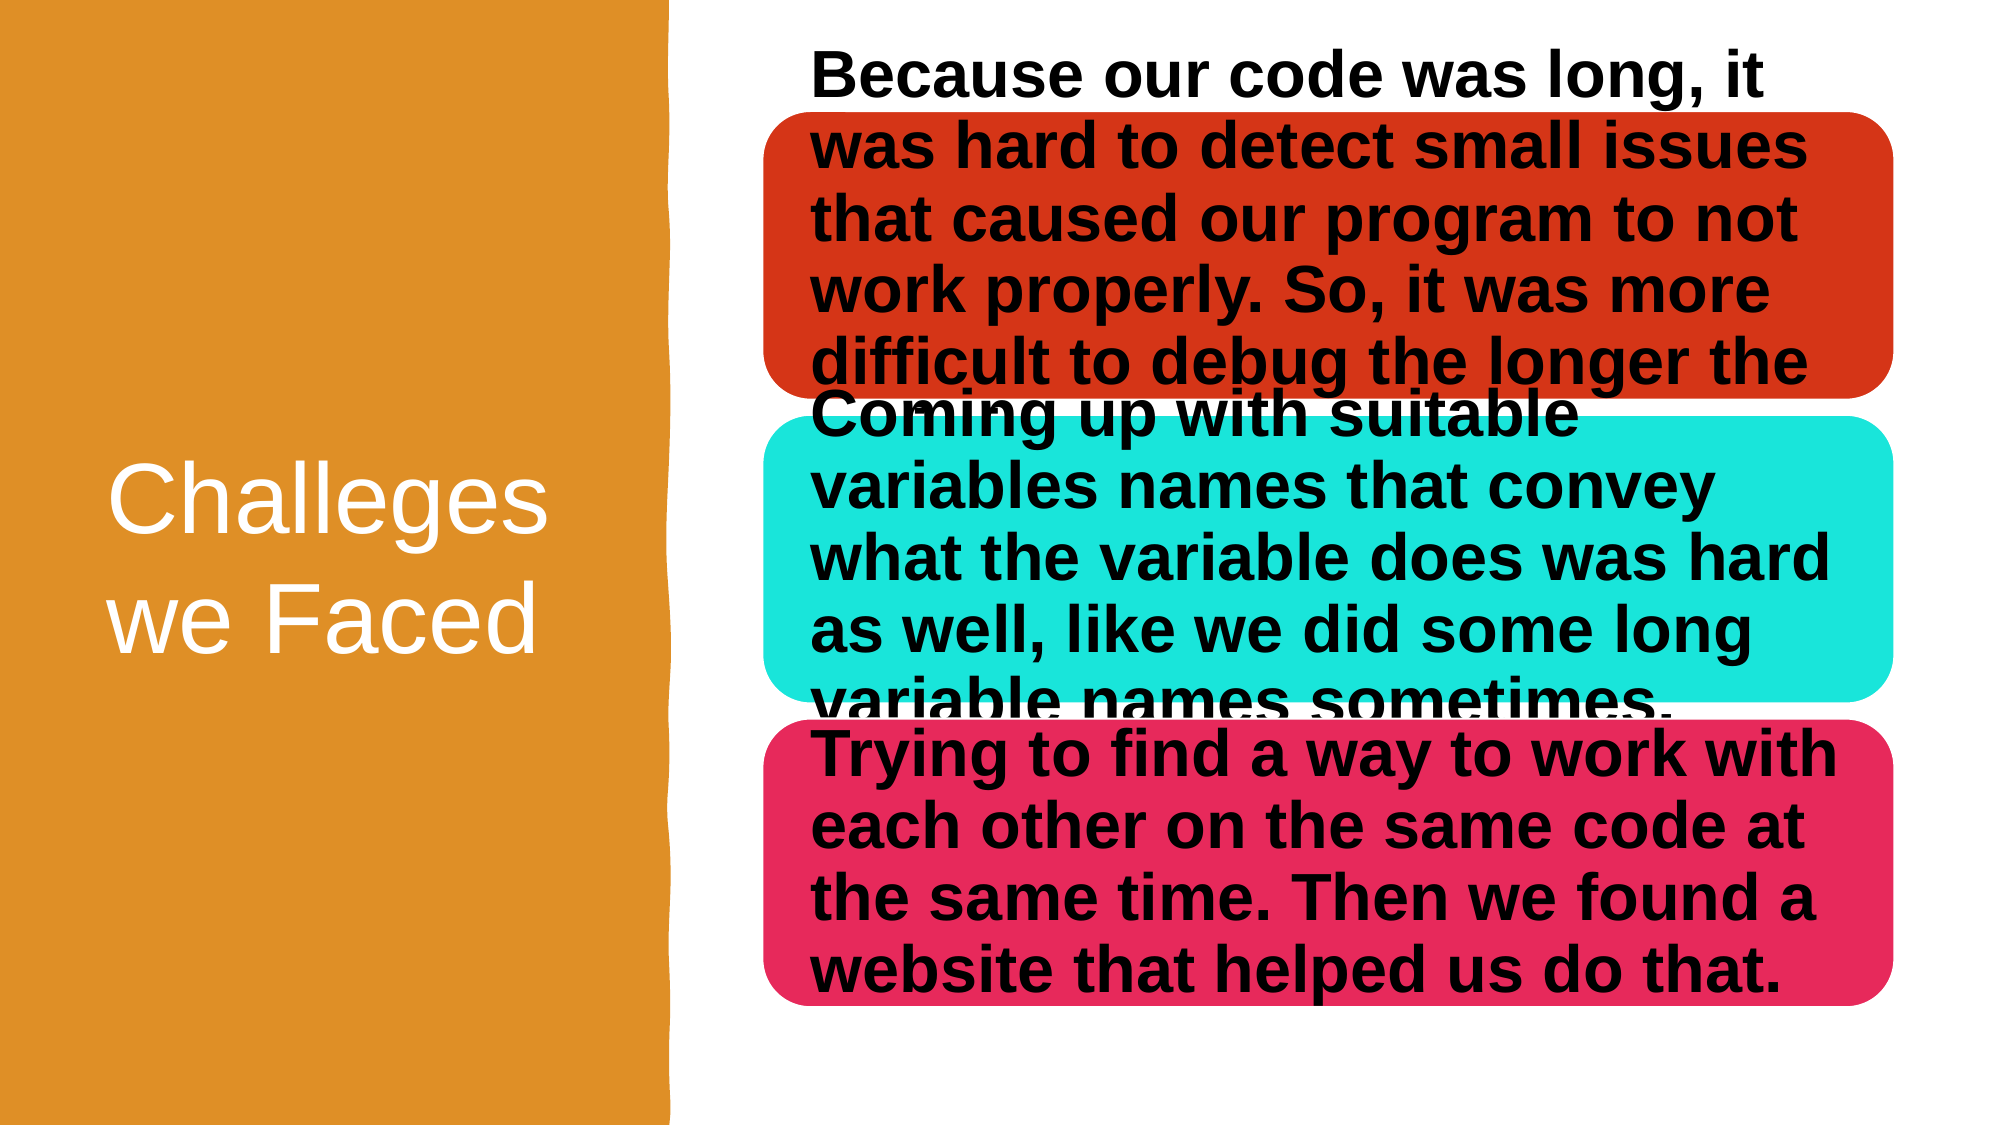

Because our code was long, it was hard to detect small issues that caused our program to not work properly. So, it was more difficult to debug the longer the code became.
Coming up with suitable variables names that convey what the variable does was hard as well, like we did some long variable names sometimes.
Trying to find a way to work with each other on the same code at the same time. Then we found a website that helped us do that.
# Challeges we Faced